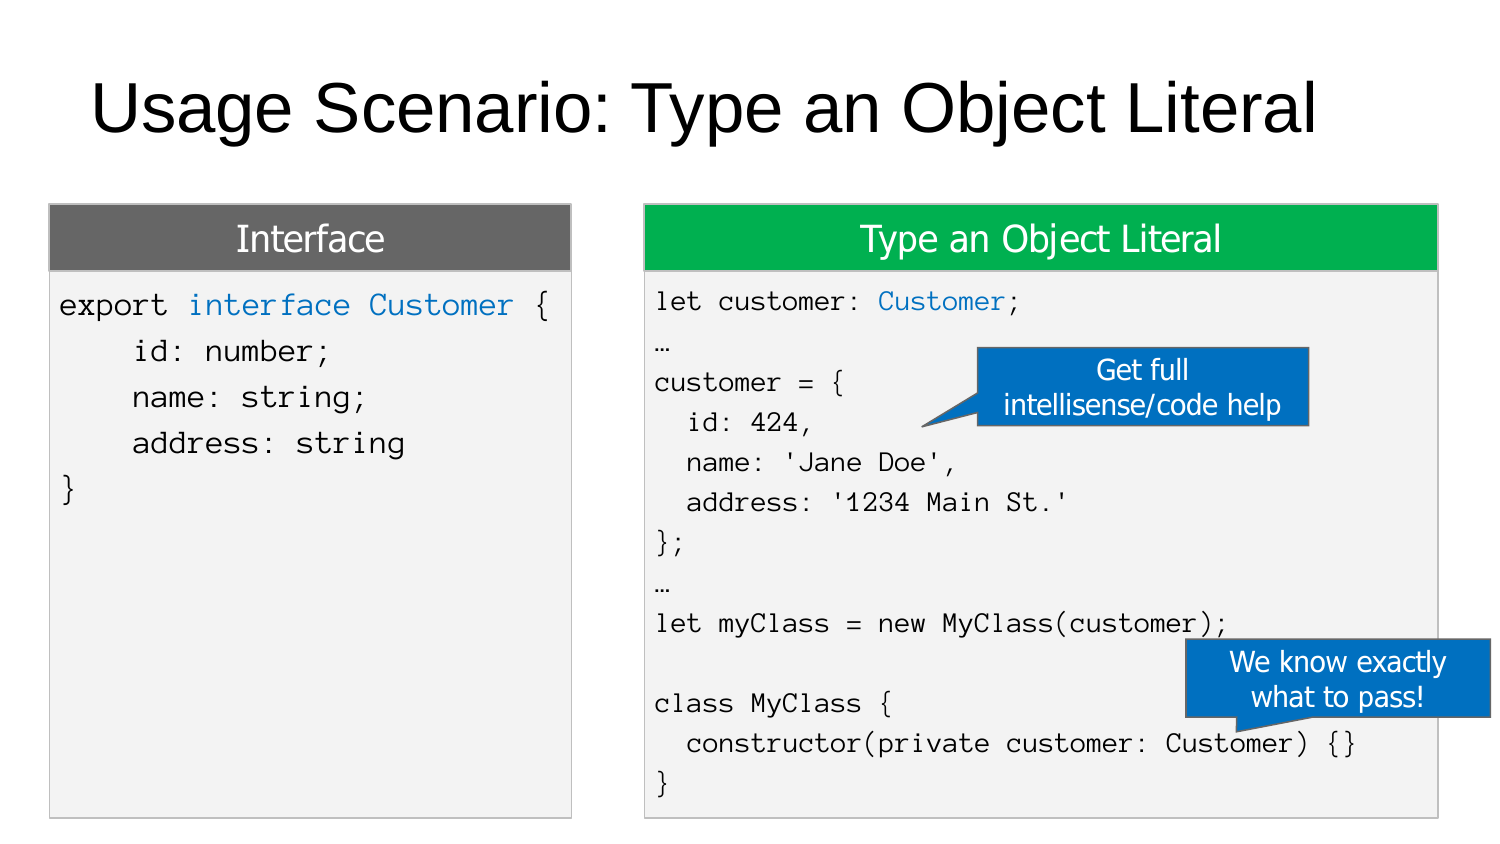

# Usage Scenario: Type an Object Literal
Interface
Type an Object Literal
export interface Customer {
    id: number;
    name: string;
    address: string
}

let customer: Customer;
…
customer = {
  id: 424,
  name: 'Jane Doe',
  address: '1234 Main St.'
};
…
let myClass = new MyClass(customer);

class MyClass {
  constructor(private customer: Customer) {}
}

Get full intellisense/code help
We know exactly what to pass!